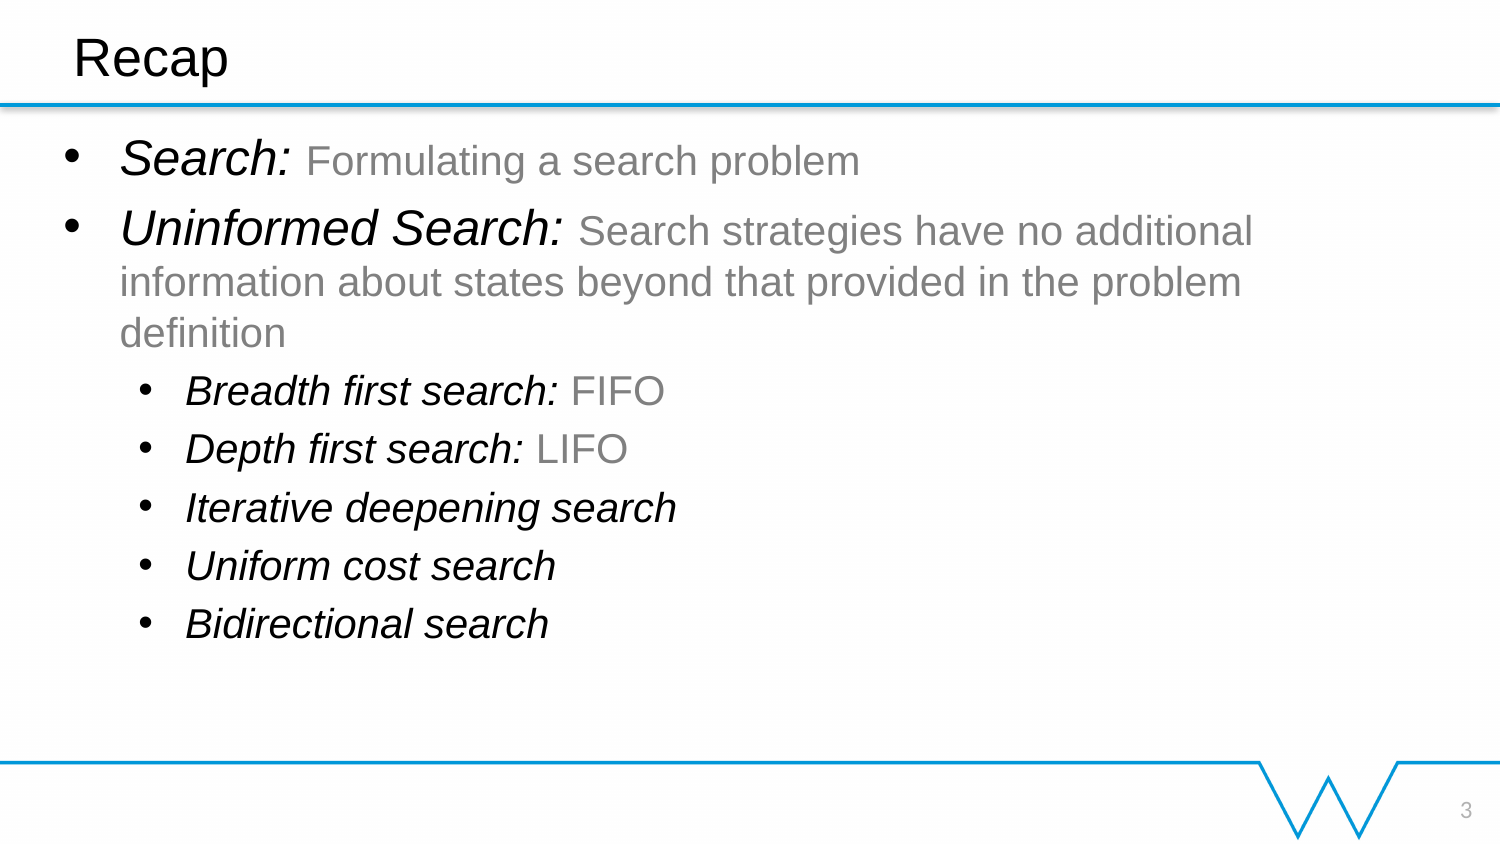

# Recap
Search: Formulating a search problem
Uninformed Search: Search strategies have no additional information about states beyond that provided in the problem definition
Breadth first search: FIFO
Depth first search: LIFO
Iterative deepening search
Uniform cost search
Bidirectional search

3